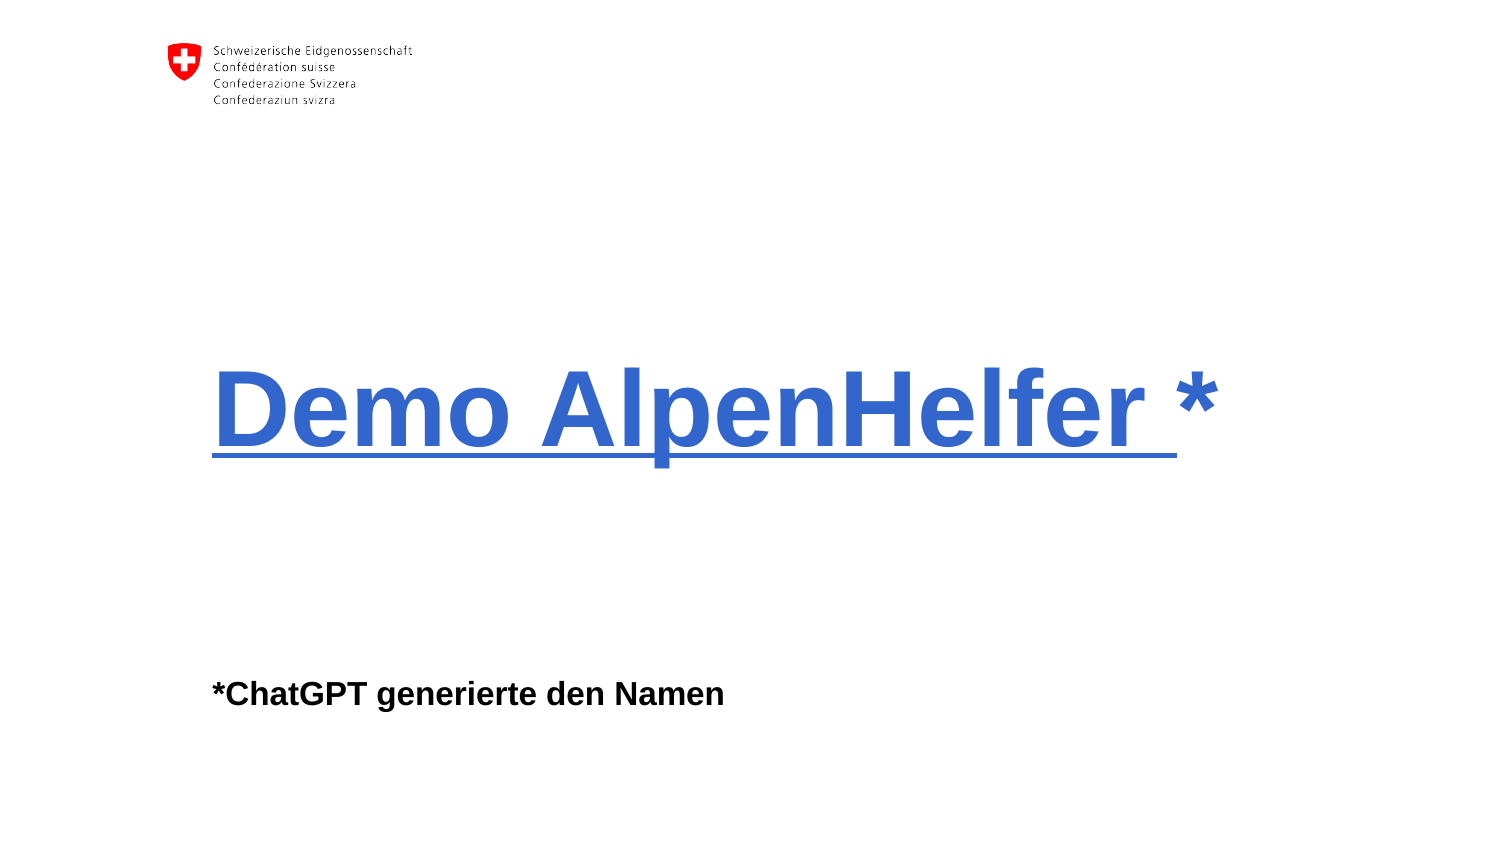

# Demo AlpenHelfer *
*ChatGPT generierte den Namen